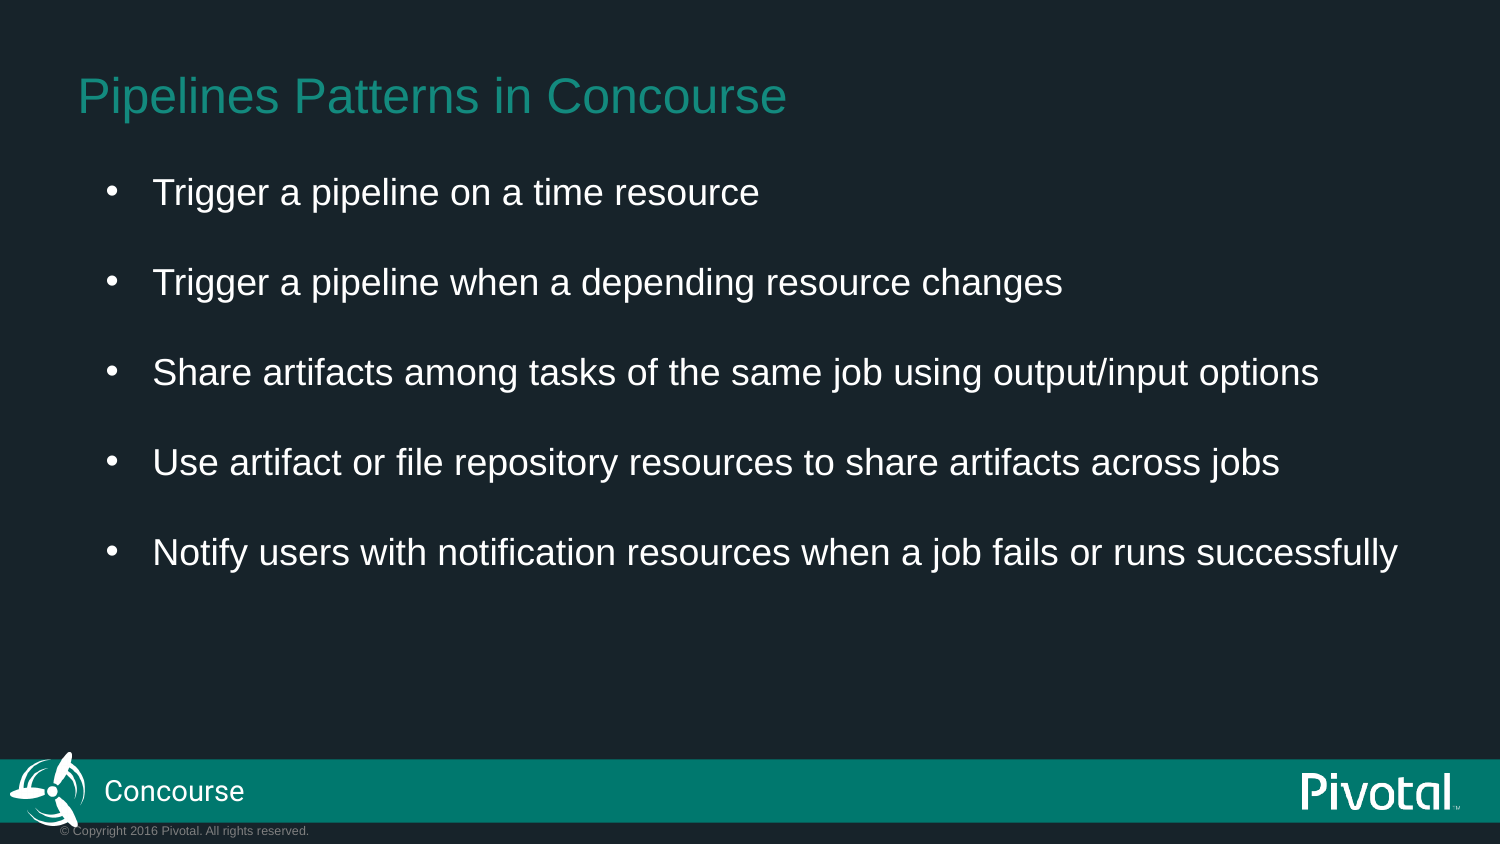

Pipelines Patterns in Concourse
Trigger a pipeline on a time resource
Trigger a pipeline when a depending resource changes
Share artifacts among tasks of the same job using output/input options
Use artifact or file repository resources to share artifacts across jobs
Notify users with notification resources when a job fails or runs successfully